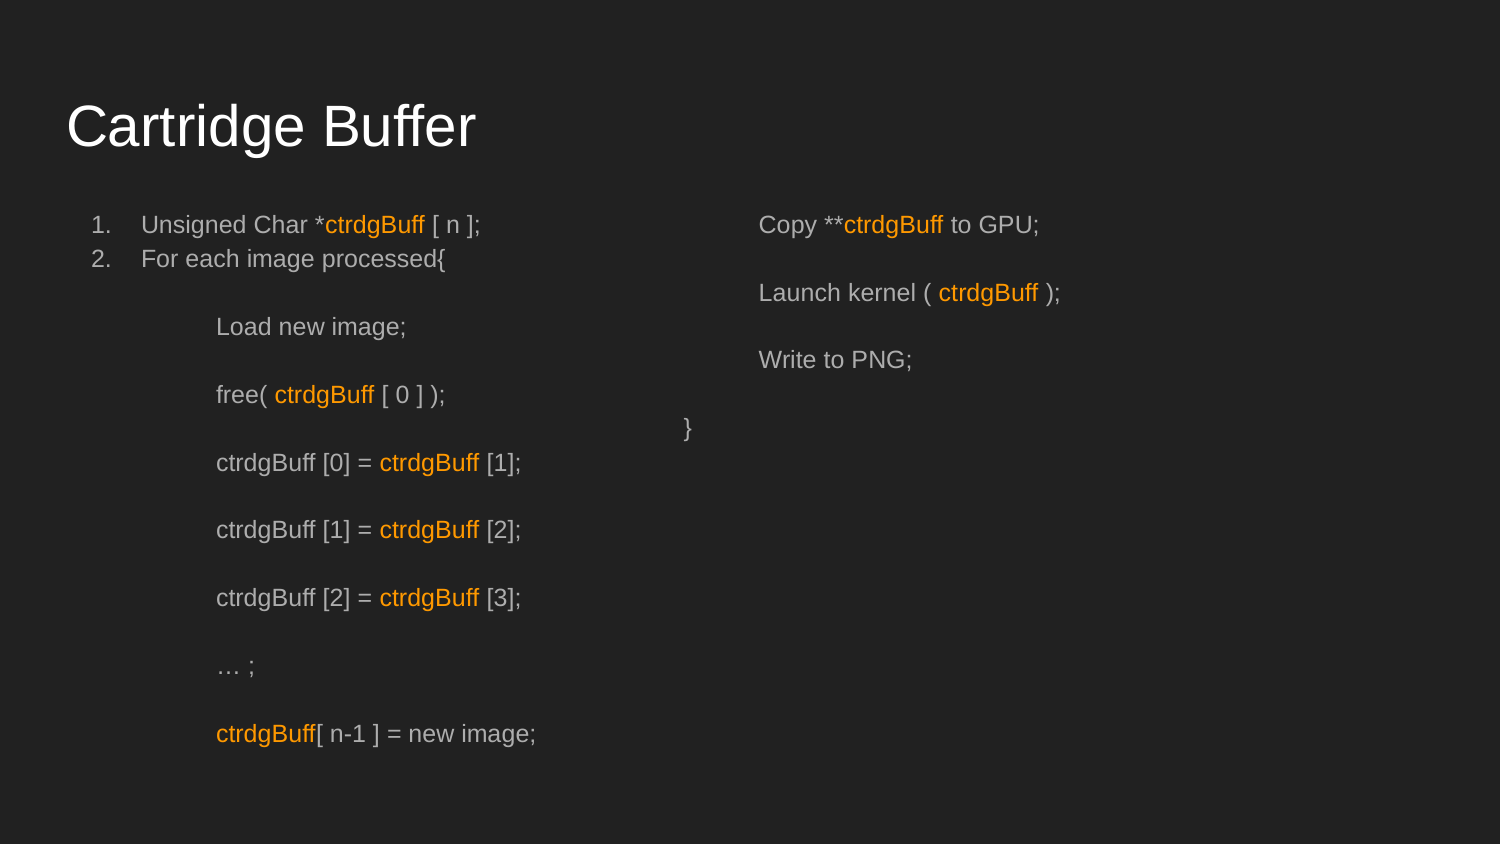

# Cartridge Buffer
Unsigned Char *ctrdgBuff [ n ];
For each image processed{
Load new image;
free( ctrdgBuff [ 0 ] );
ctrdgBuff [0] = ctrdgBuff [1];
ctrdgBuff [1] = ctrdgBuff [2];
ctrdgBuff [2] = ctrdgBuff [3];
… ;
ctrdgBuff[ n-1 ] = new image;

Copy **ctrdgBuff to GPU;
Launch kernel ( ctrdgBuff );
Write to PNG;
}